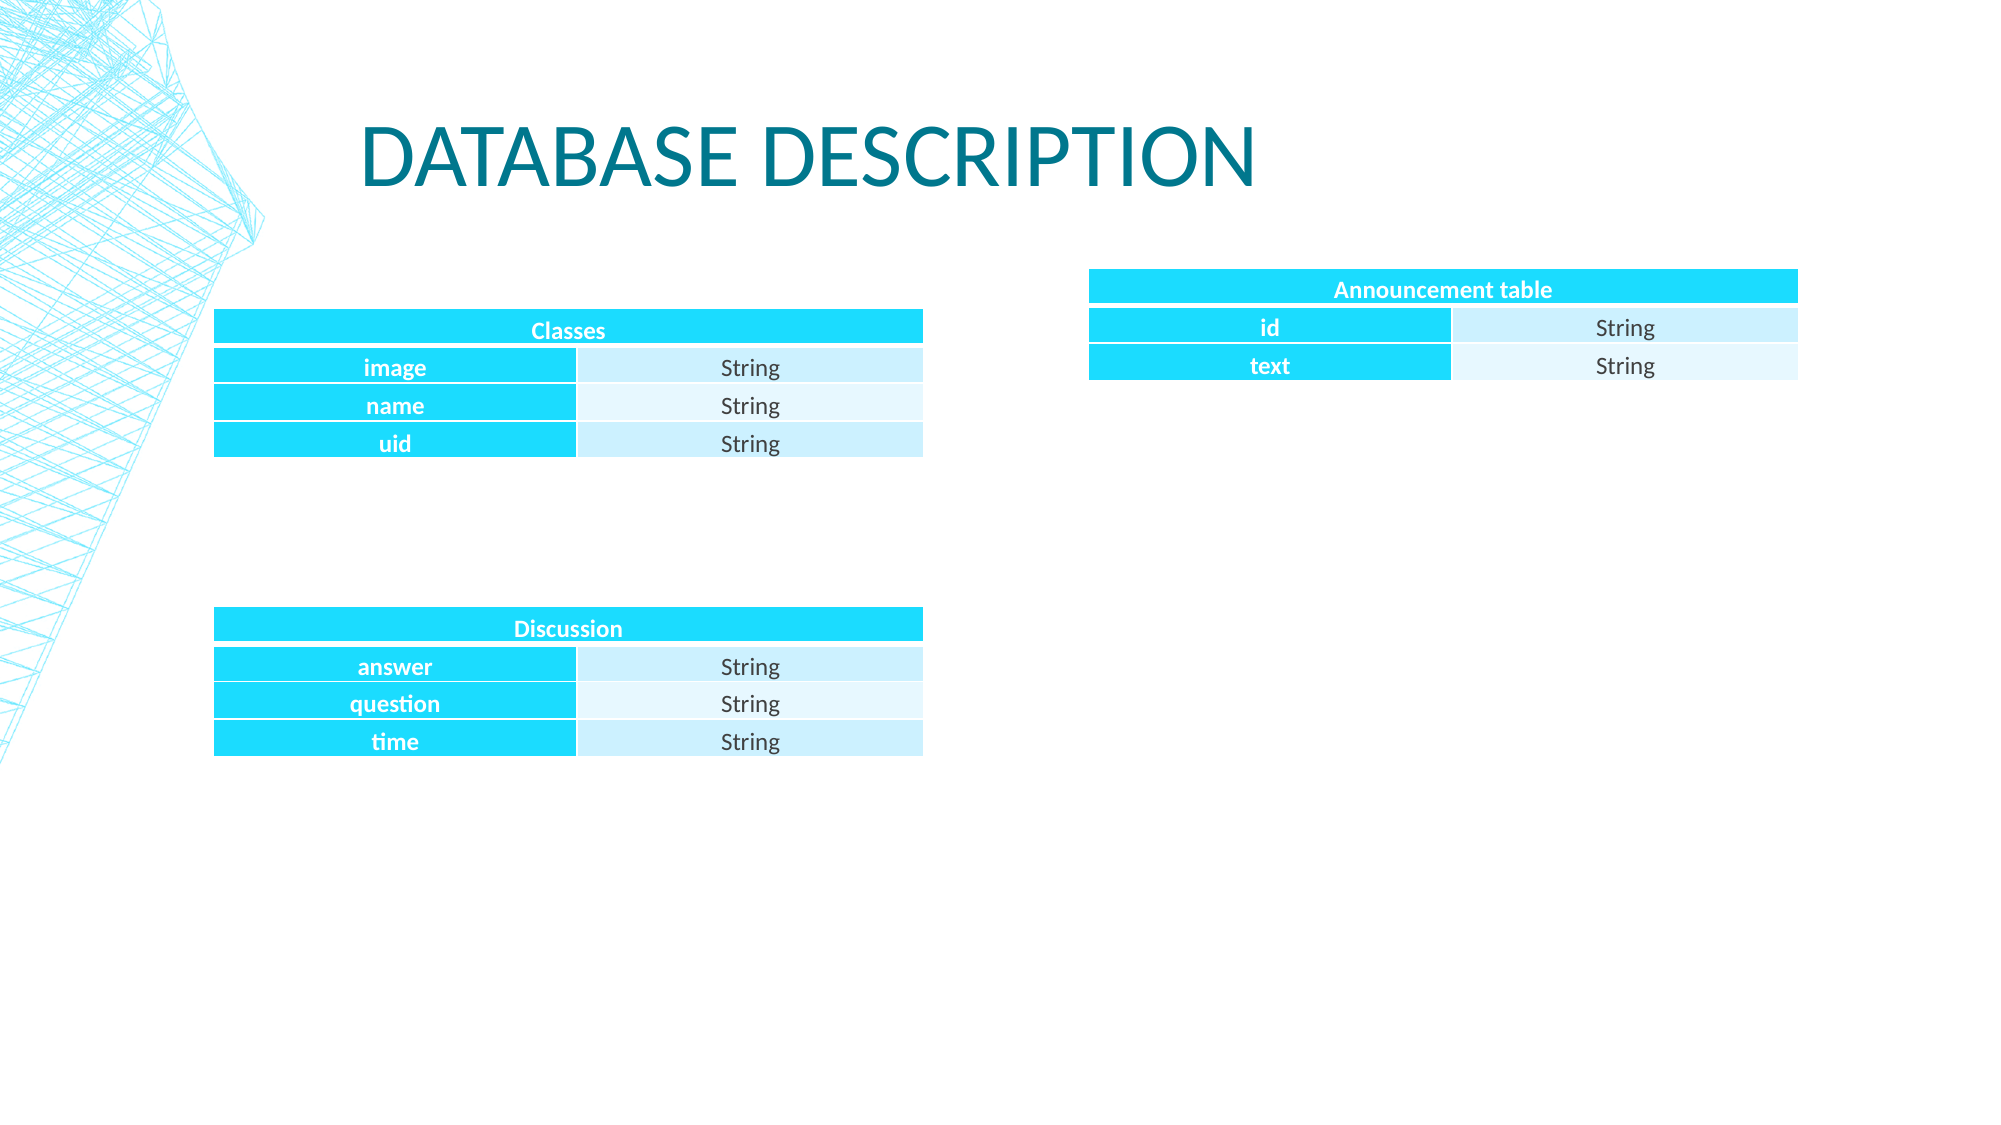

# Database description
| Announcement table |  |
| --- | --- |
| id | String |
| text | String |
| Classes |  |
| --- | --- |
| image | String |
| name | String |
| uid | String |
| Discussion |  |
| --- | --- |
| answer | String |
| question | String |
| time | String |